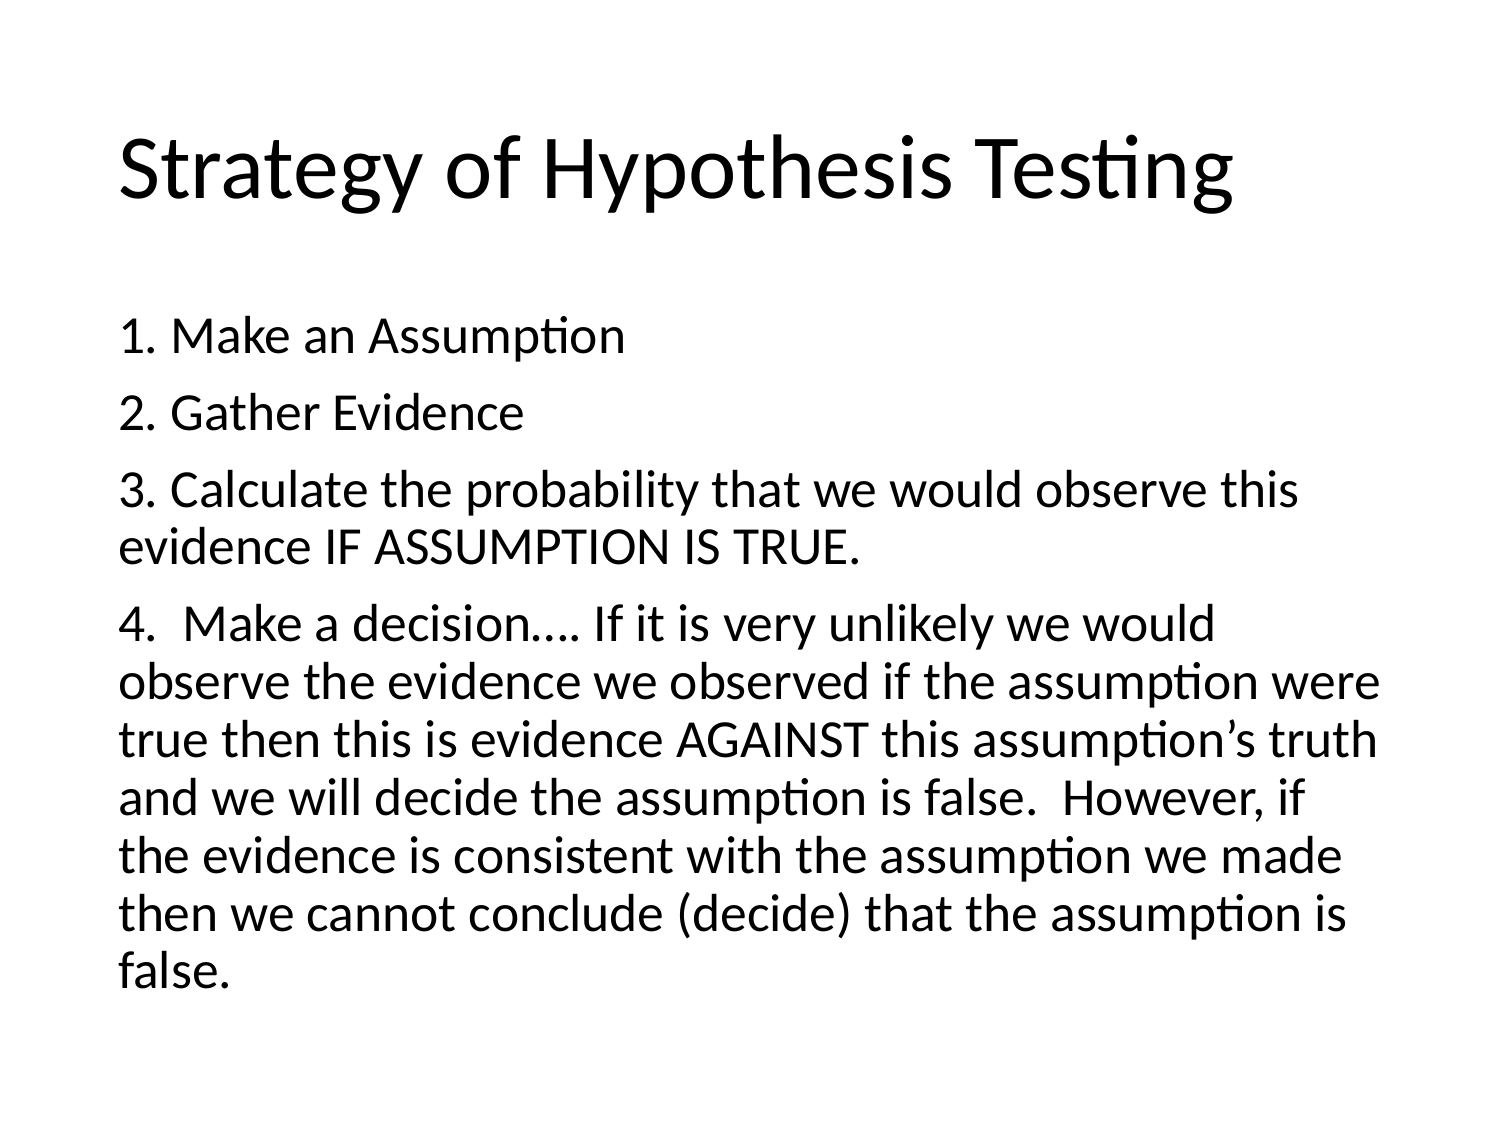

# Strategy of Hypothesis Testing
1. Make an Assumption
2. Gather Evidence
3. Calculate the probability that we would observe this evidence IF ASSUMPTION IS TRUE.
4.  Make a decision…. If it is very unlikely we would observe the evidence we observed if the assumption were true then this is evidence AGAINST this assumption’s truth and we will decide the assumption is false.  However, if the evidence is consistent with the assumption we made then we cannot conclude (decide) that the assumption is false.